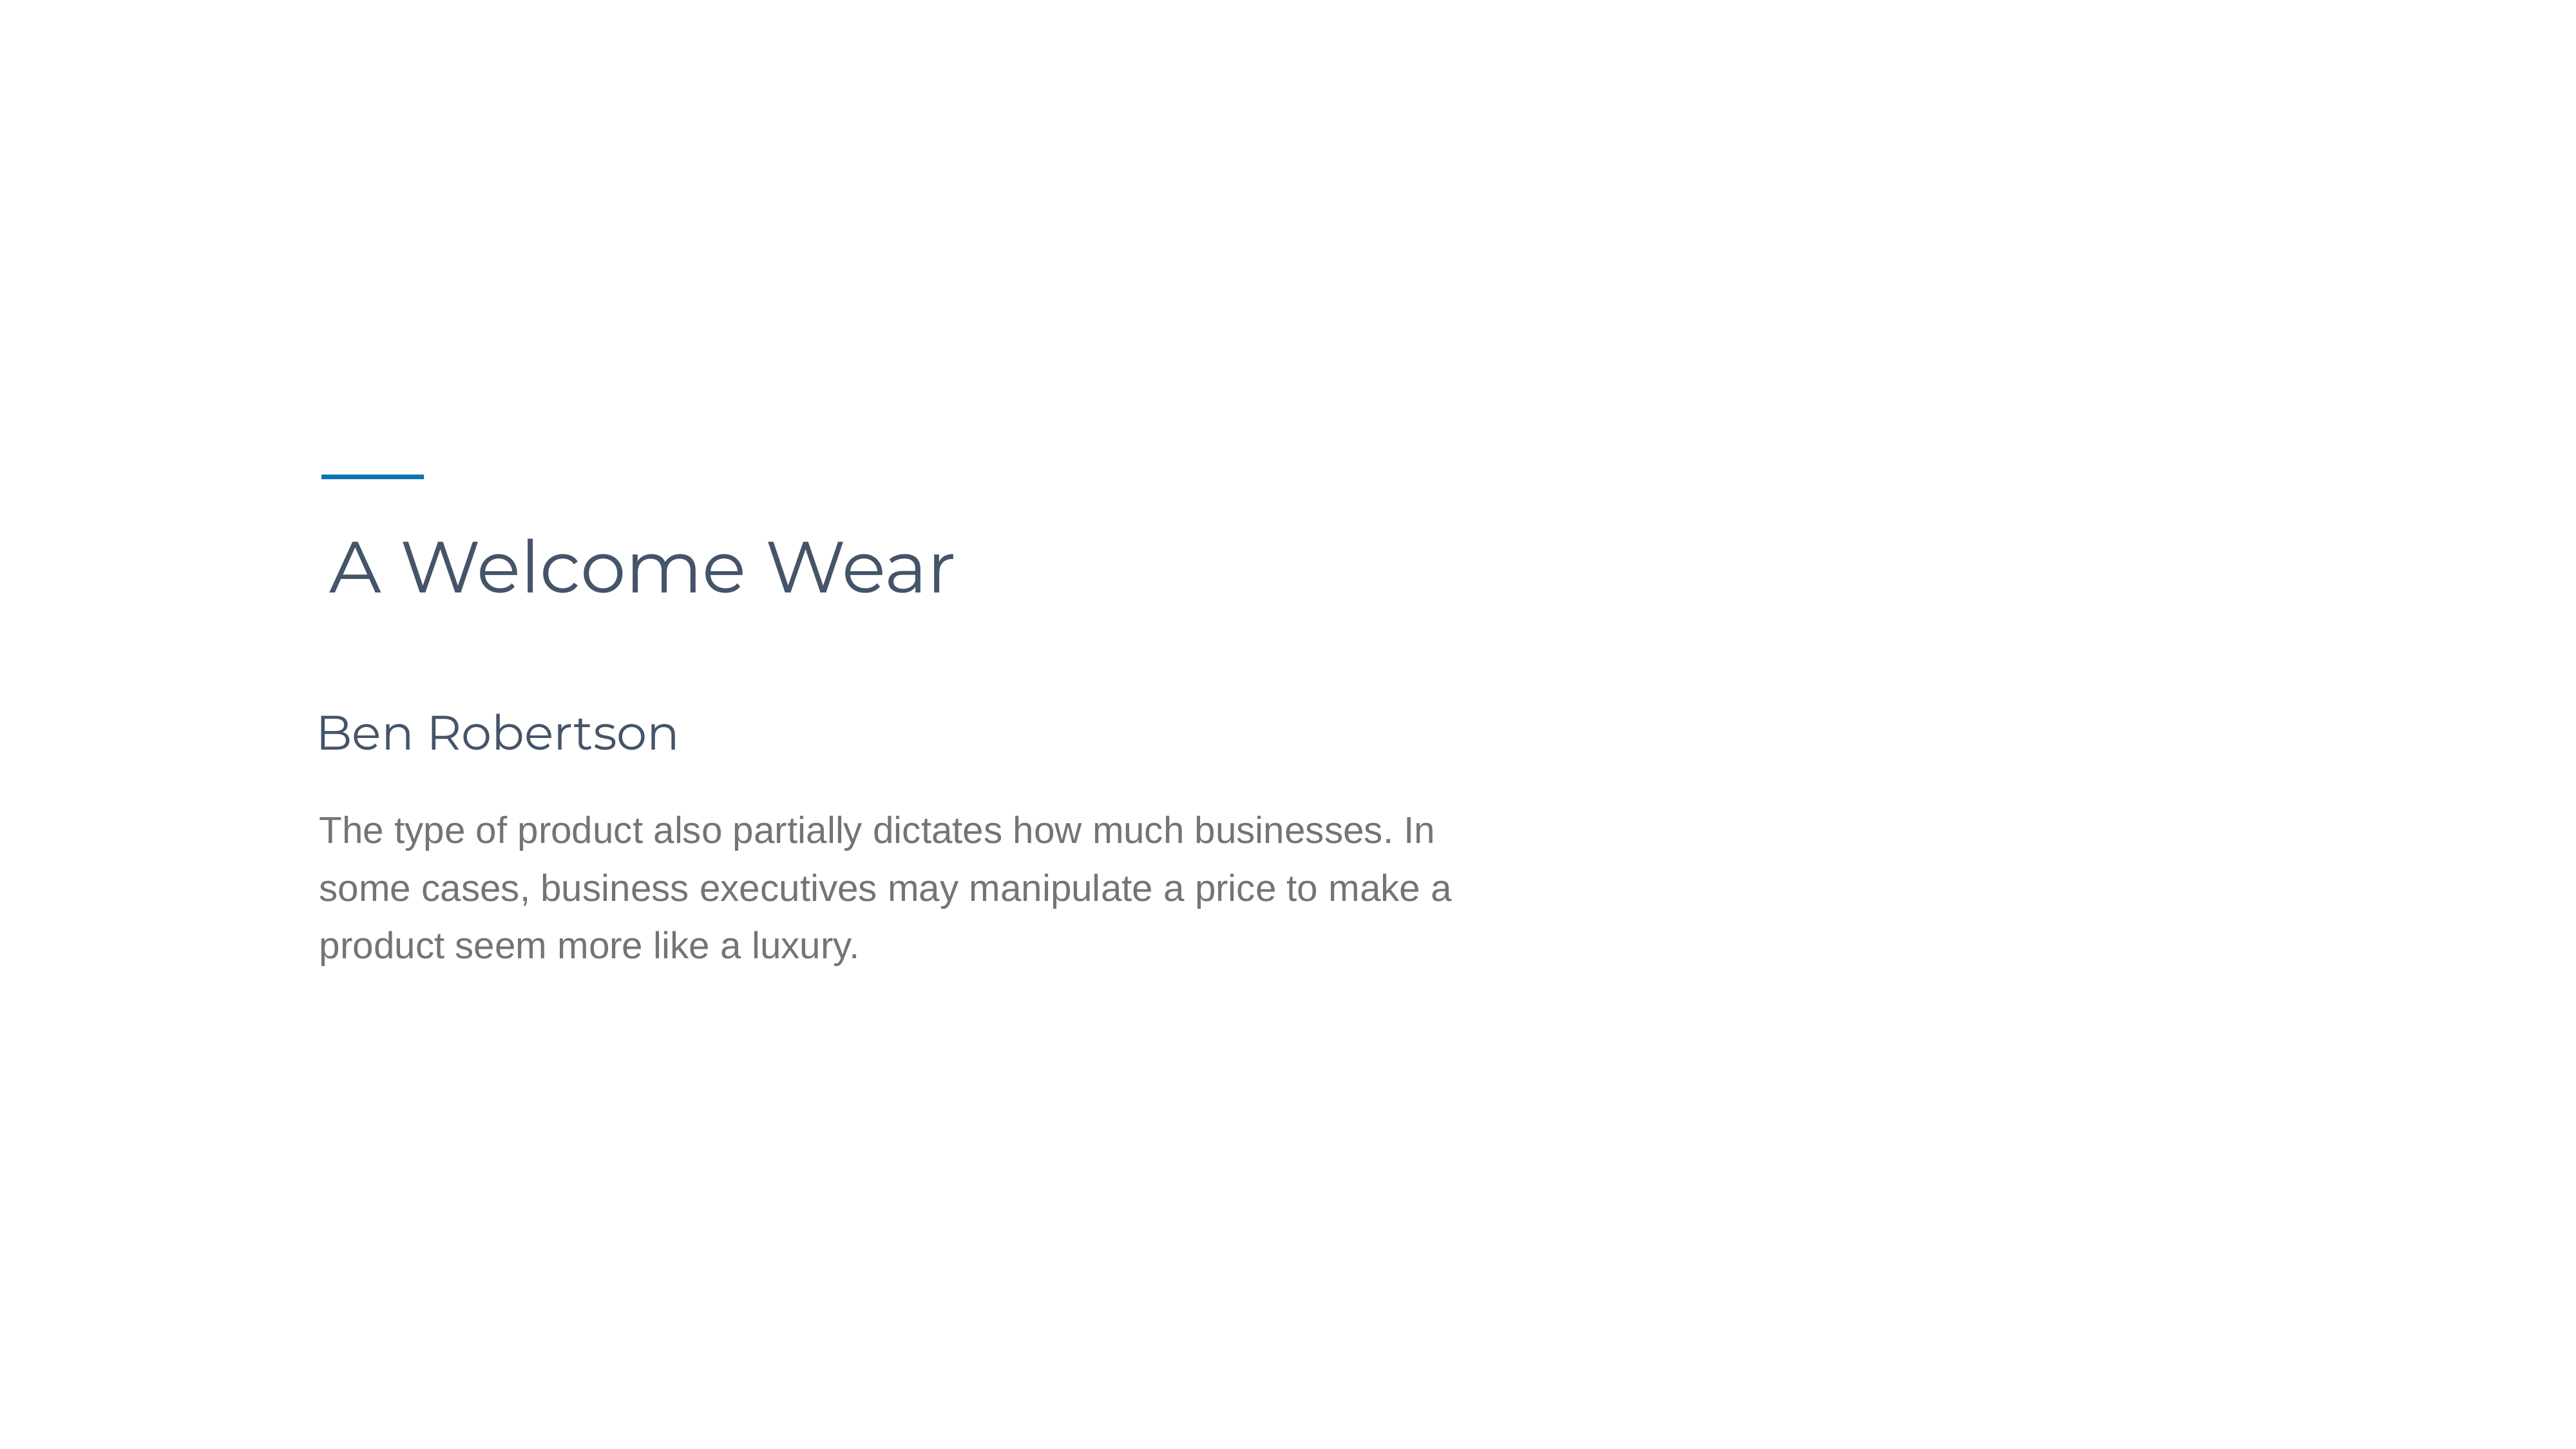

A Welcome Wear
Ben Robertson
The type of product also partially dictates how much businesses. In some cases, business executives may manipulate a price to make a product seem more like a luxury.